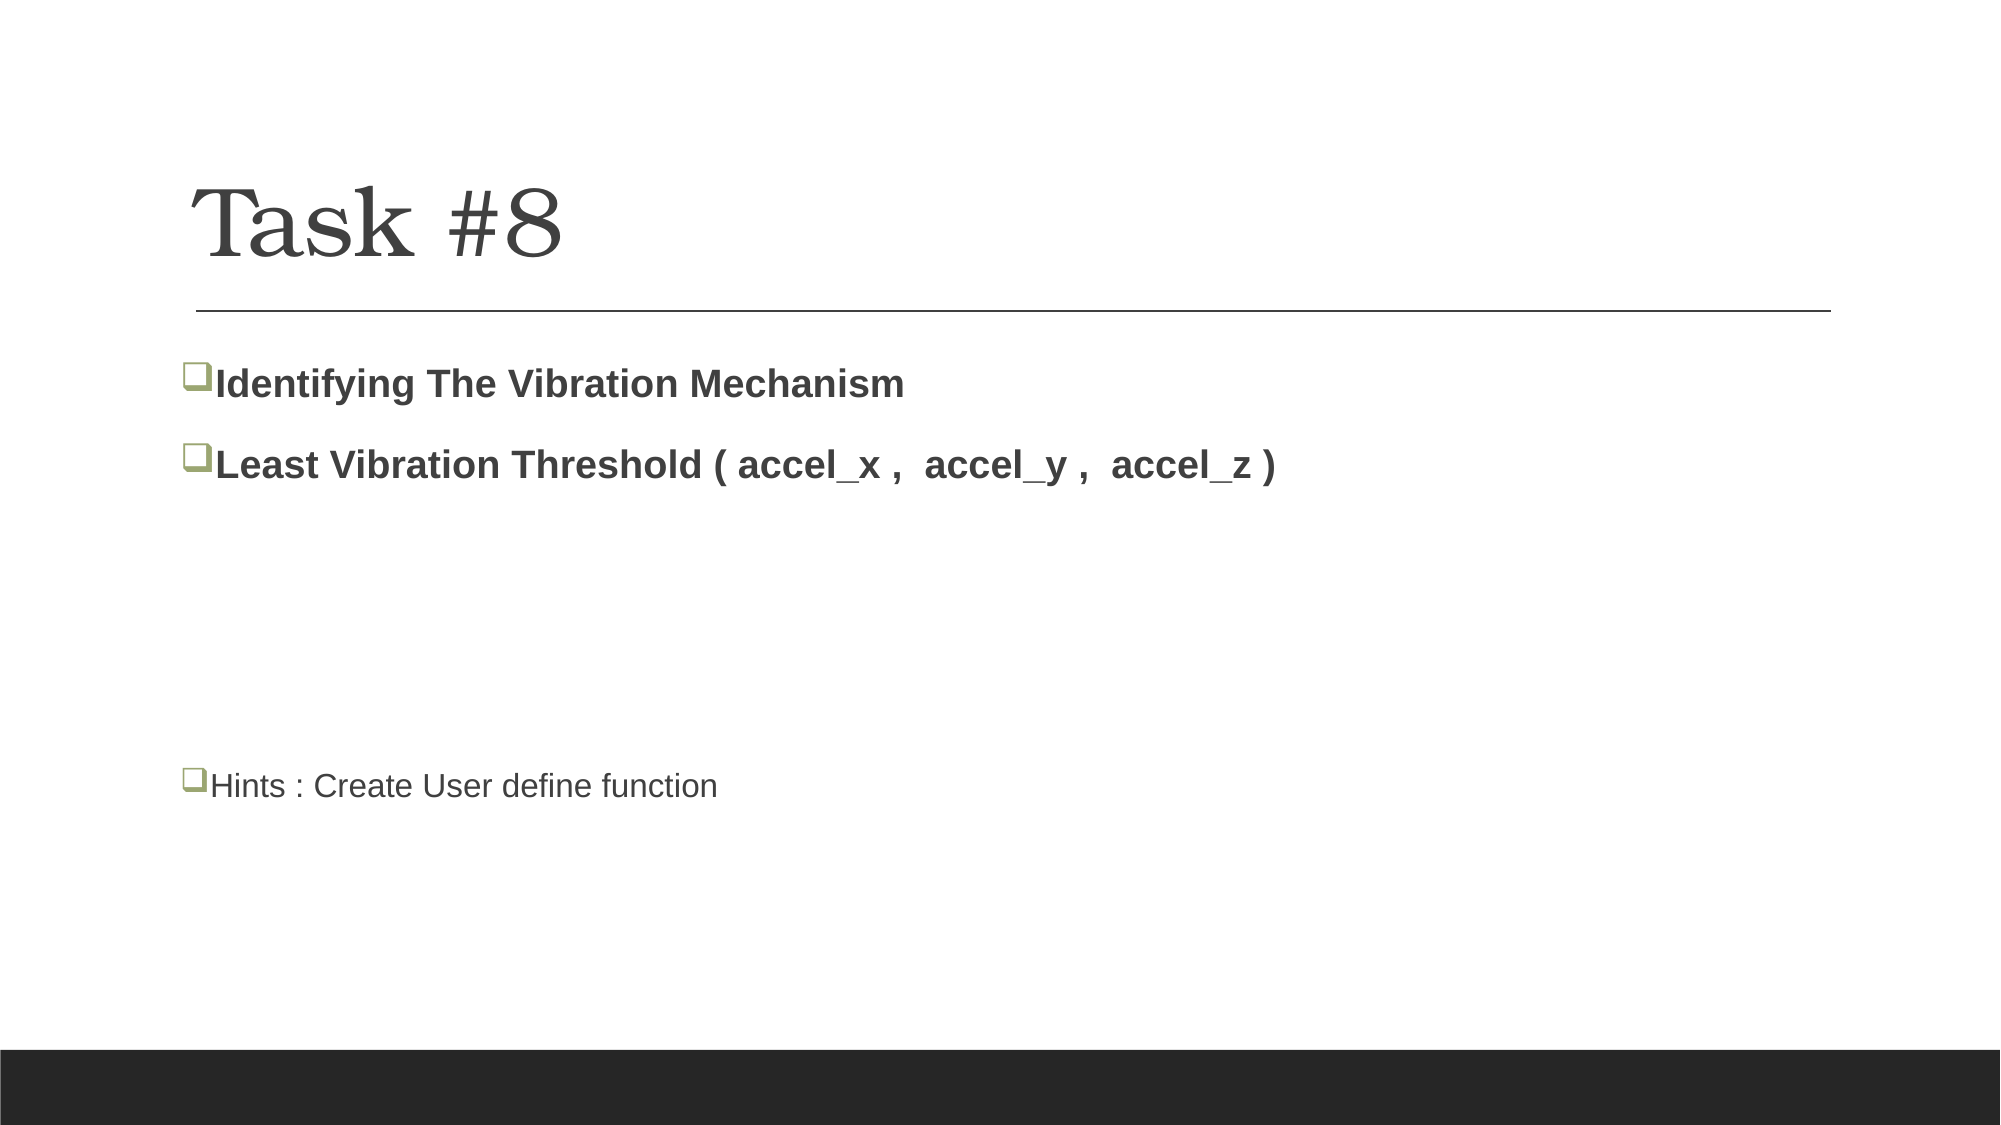

# Task #8
Identifying The Vibration Mechanism
Least Vibration Threshold ( accel_x ,  accel_y ,  accel_z )

Hints : Create User define function